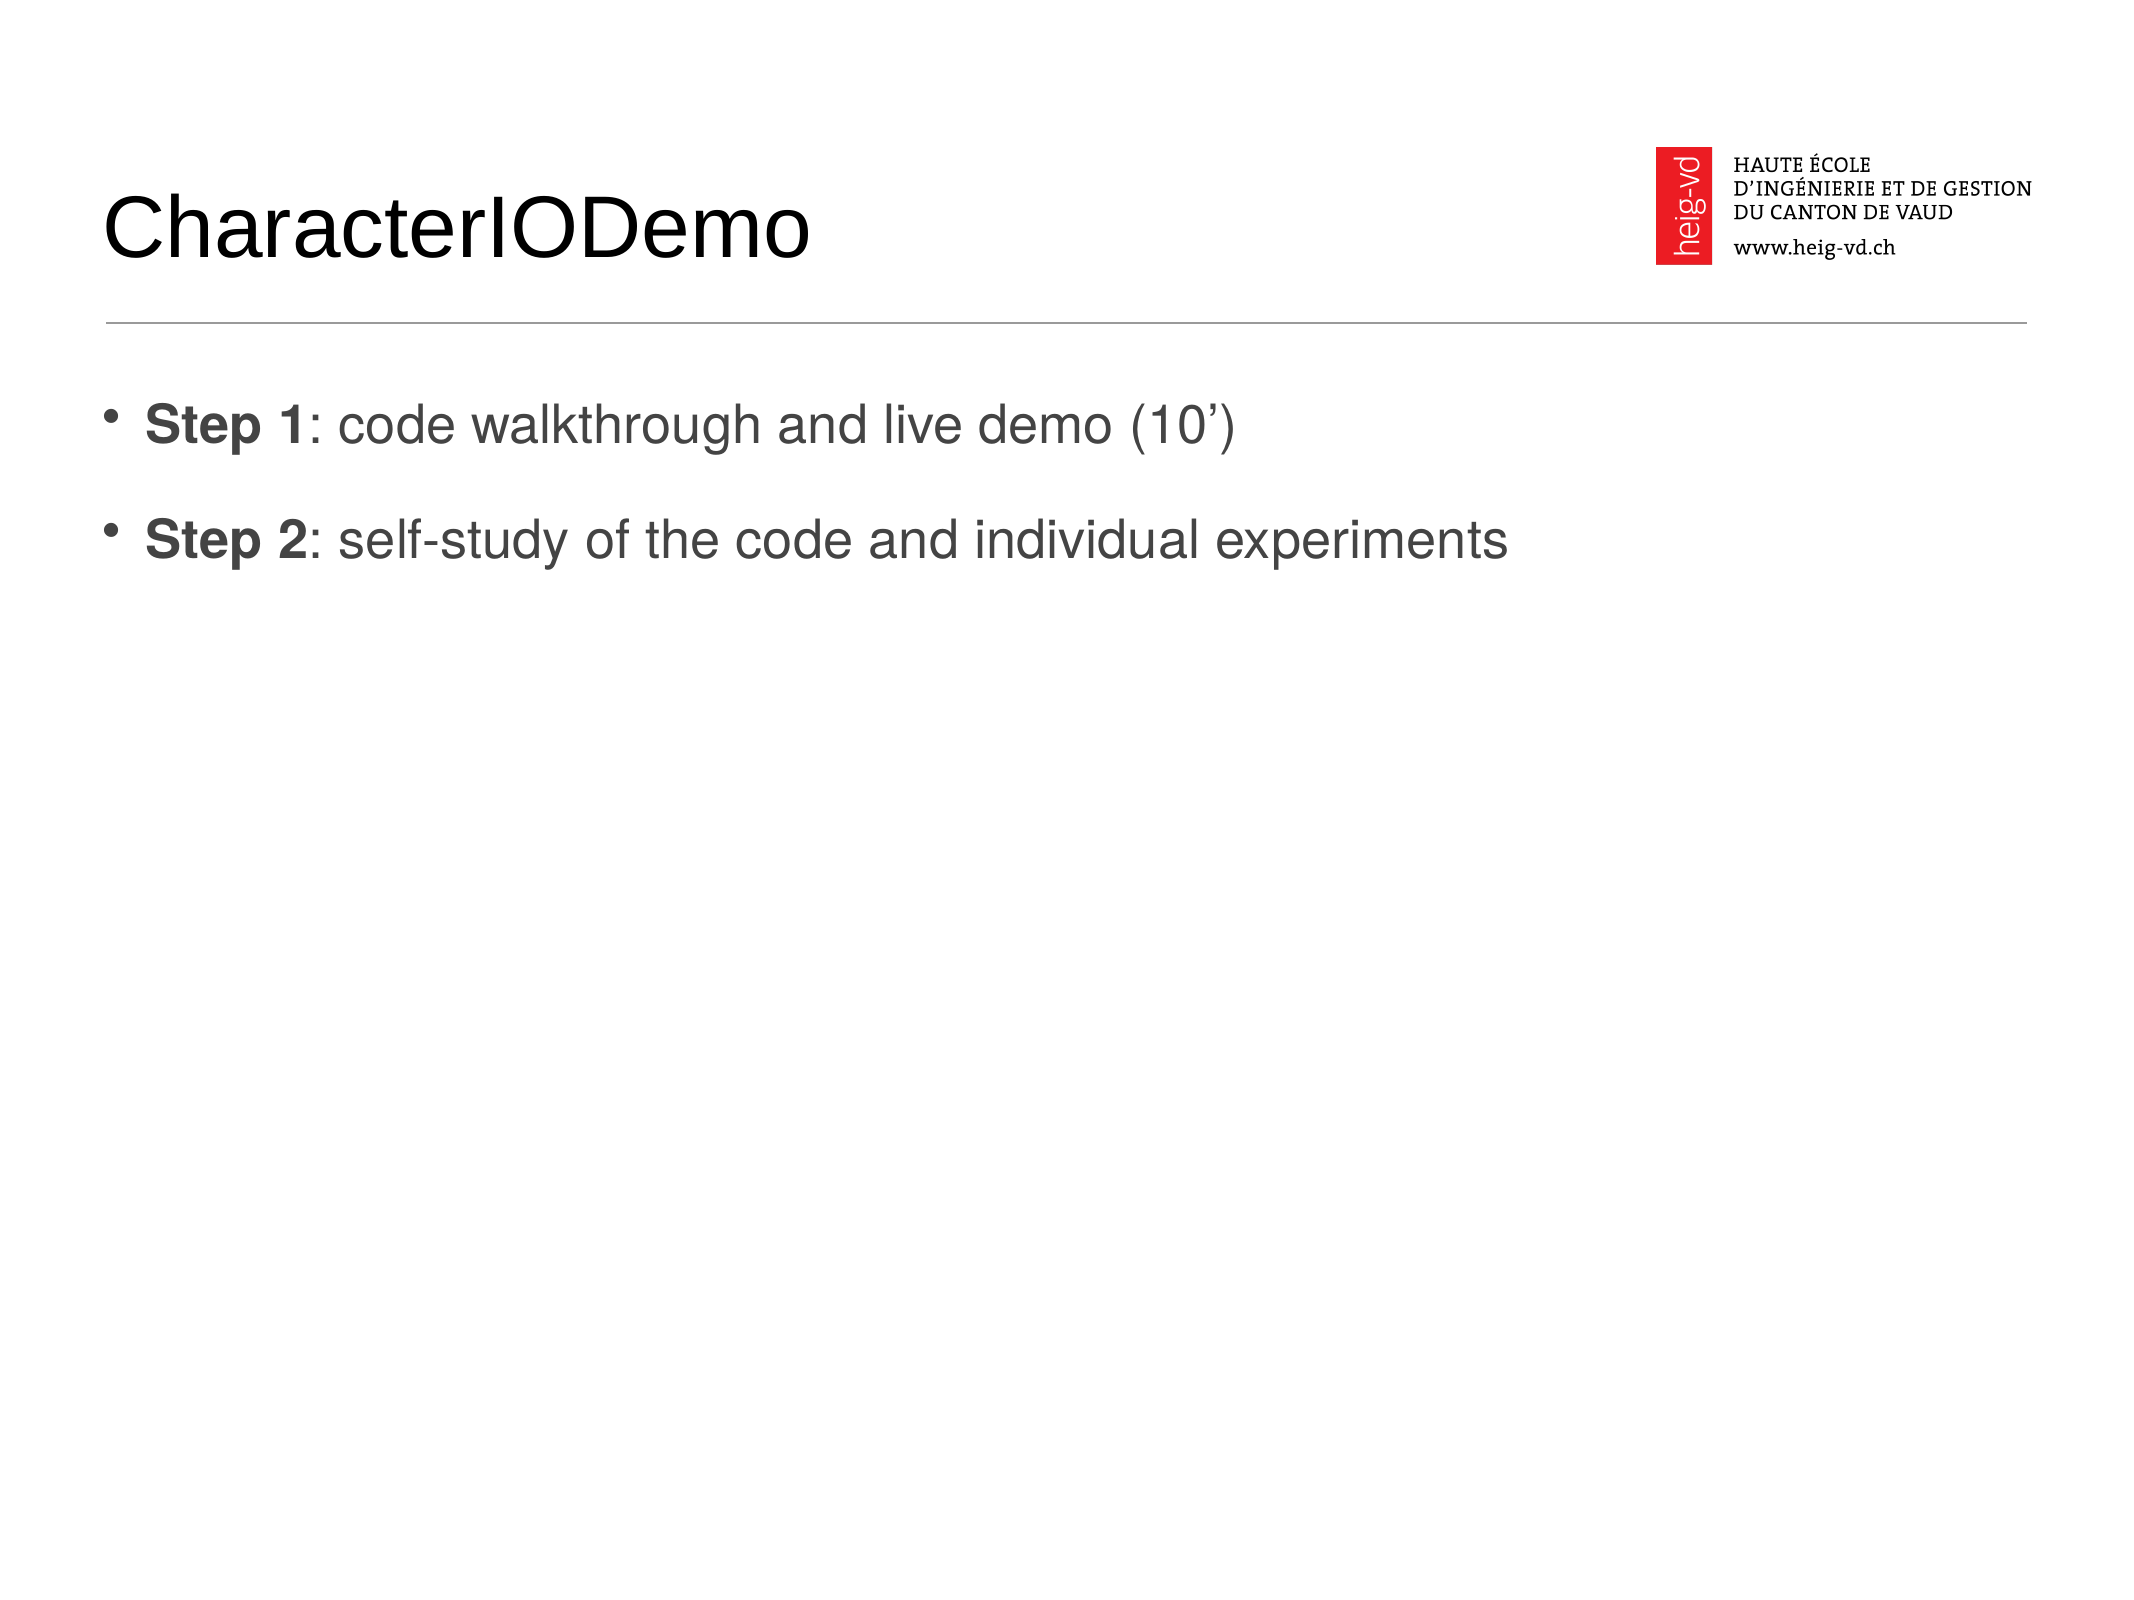

# CharacterIODemo
Step 1: code walkthrough and live demo (10’)
Step 2: self-study of the code and individual experiments